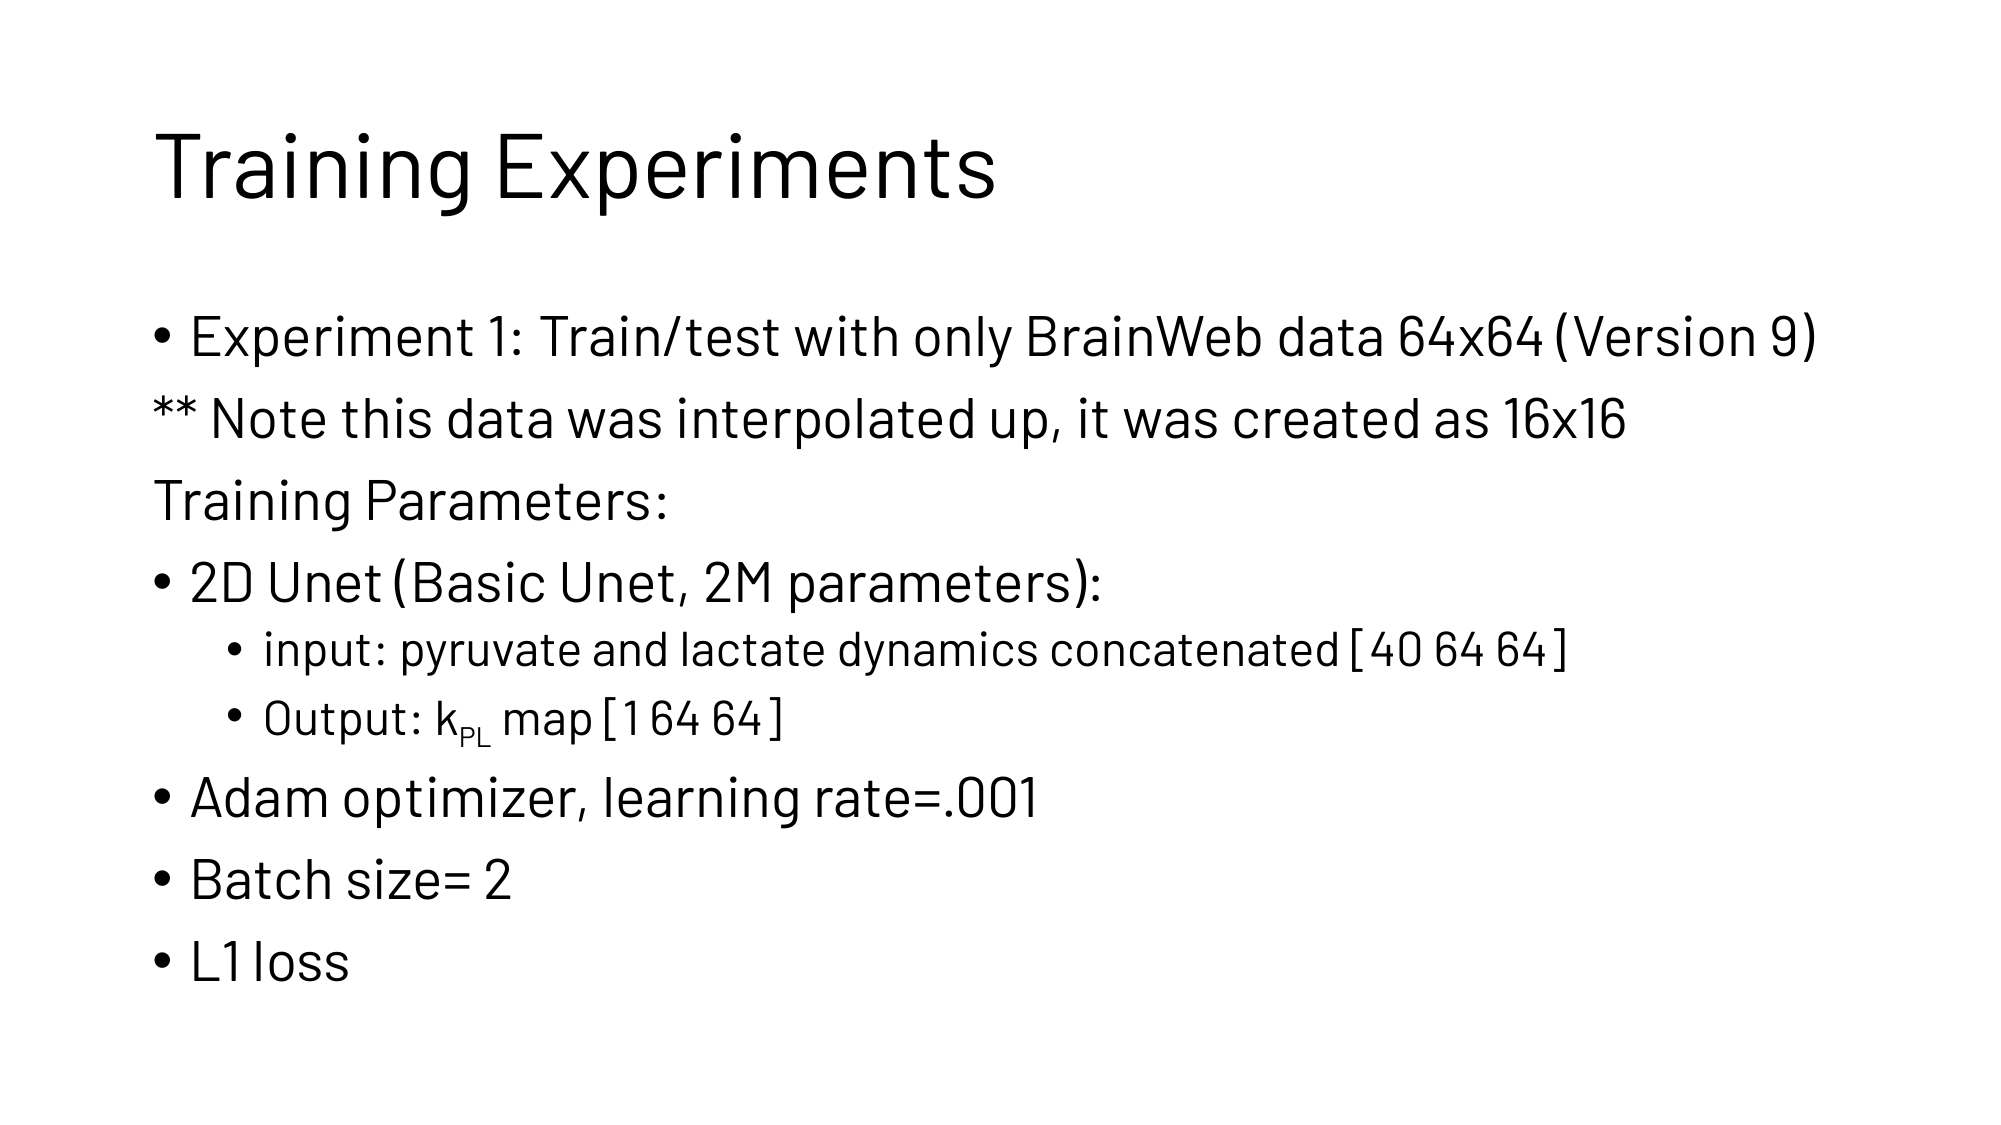

# Training Experiments
Experiment 1: Train/test with only BrainWeb data 64x64 (Version 9)
** Note this data was interpolated up, it was created as 16x16
Training Parameters:
2D Unet (Basic Unet, 2M parameters):
input: pyruvate and lactate dynamics concatenated [40 64 64]
Output: kPL map [1 64 64]
Adam optimizer, learning rate=.001
Batch size= 2
L1 loss